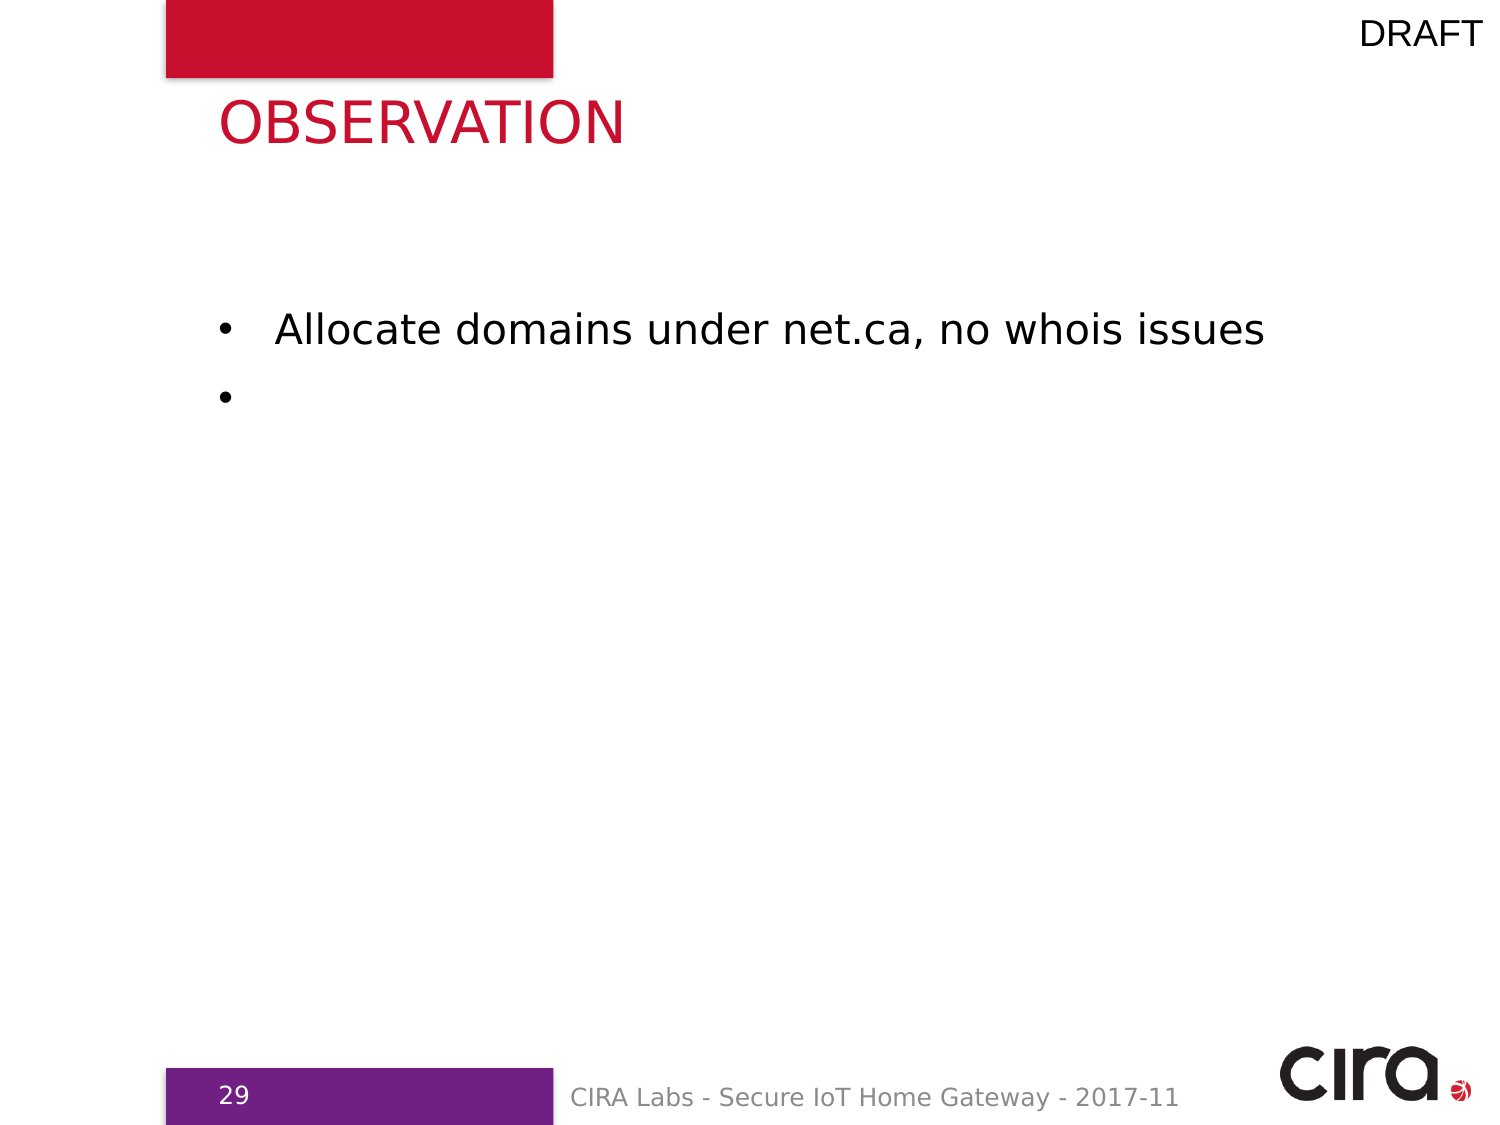

# Observation
Allocate domains under net.ca, no whois issues

29
CIRA Labs - Secure IoT Home Gateway - 2017-11